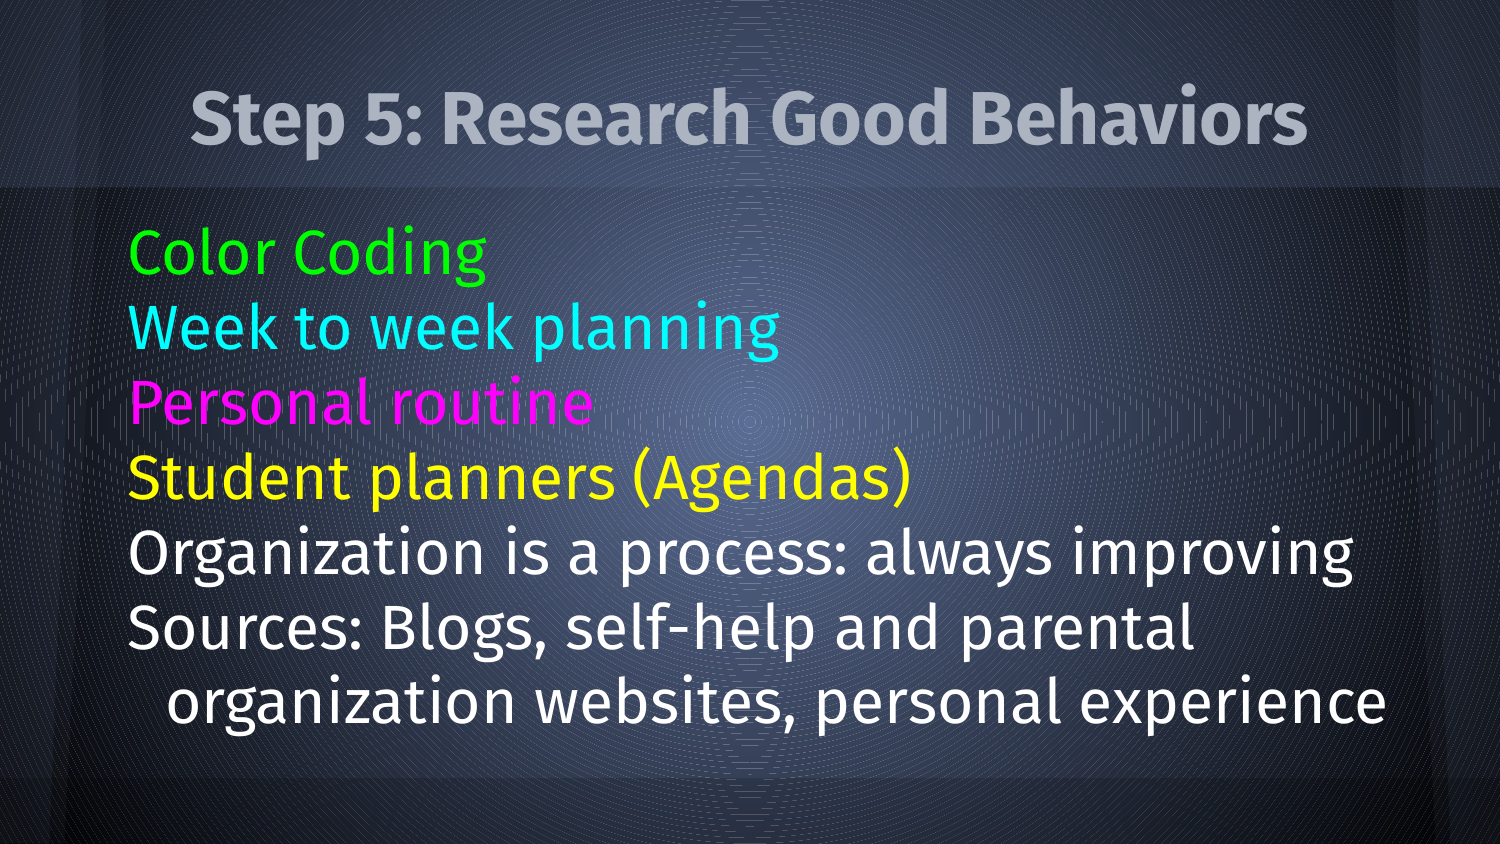

# Step 5: Research Good Behaviors
Color Coding
Week to week planning
Personal routine
Student planners (Agendas)
Organization is a process: always improving
Sources: Blogs, self-help and parental organization websites, personal experience